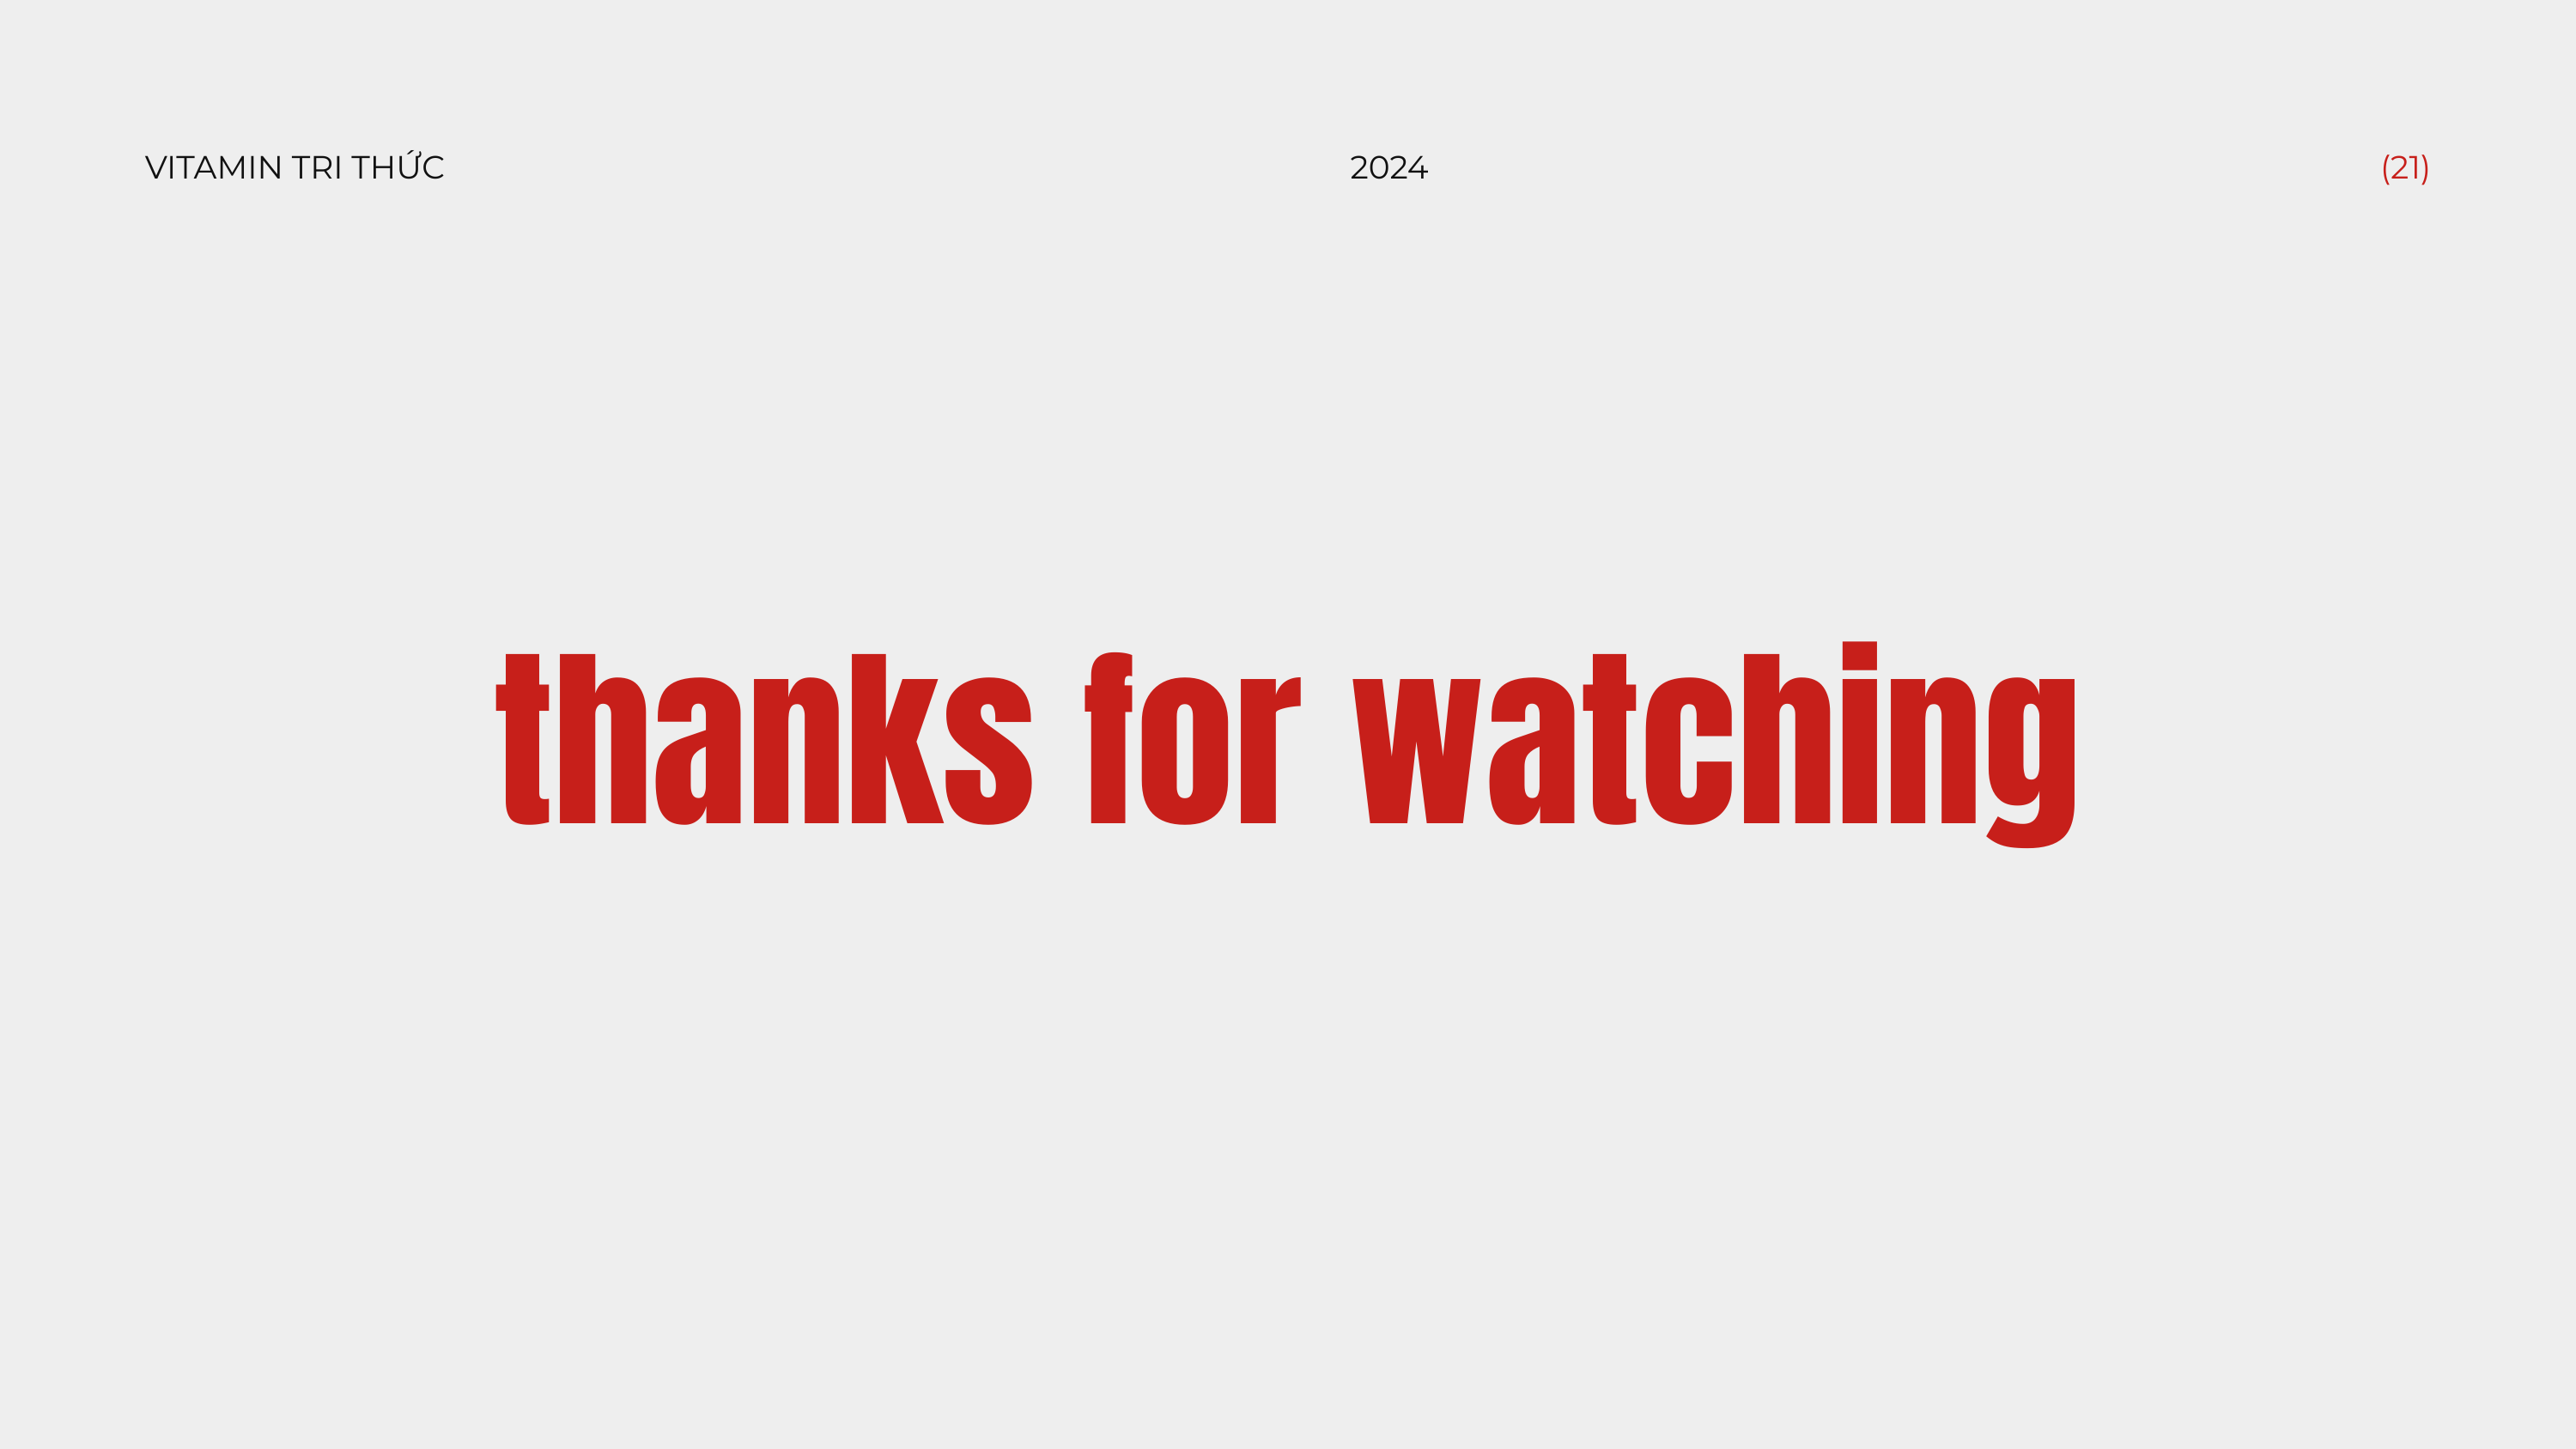

VITAMIN TRI THỨC
2024
(21)
thanks for watching